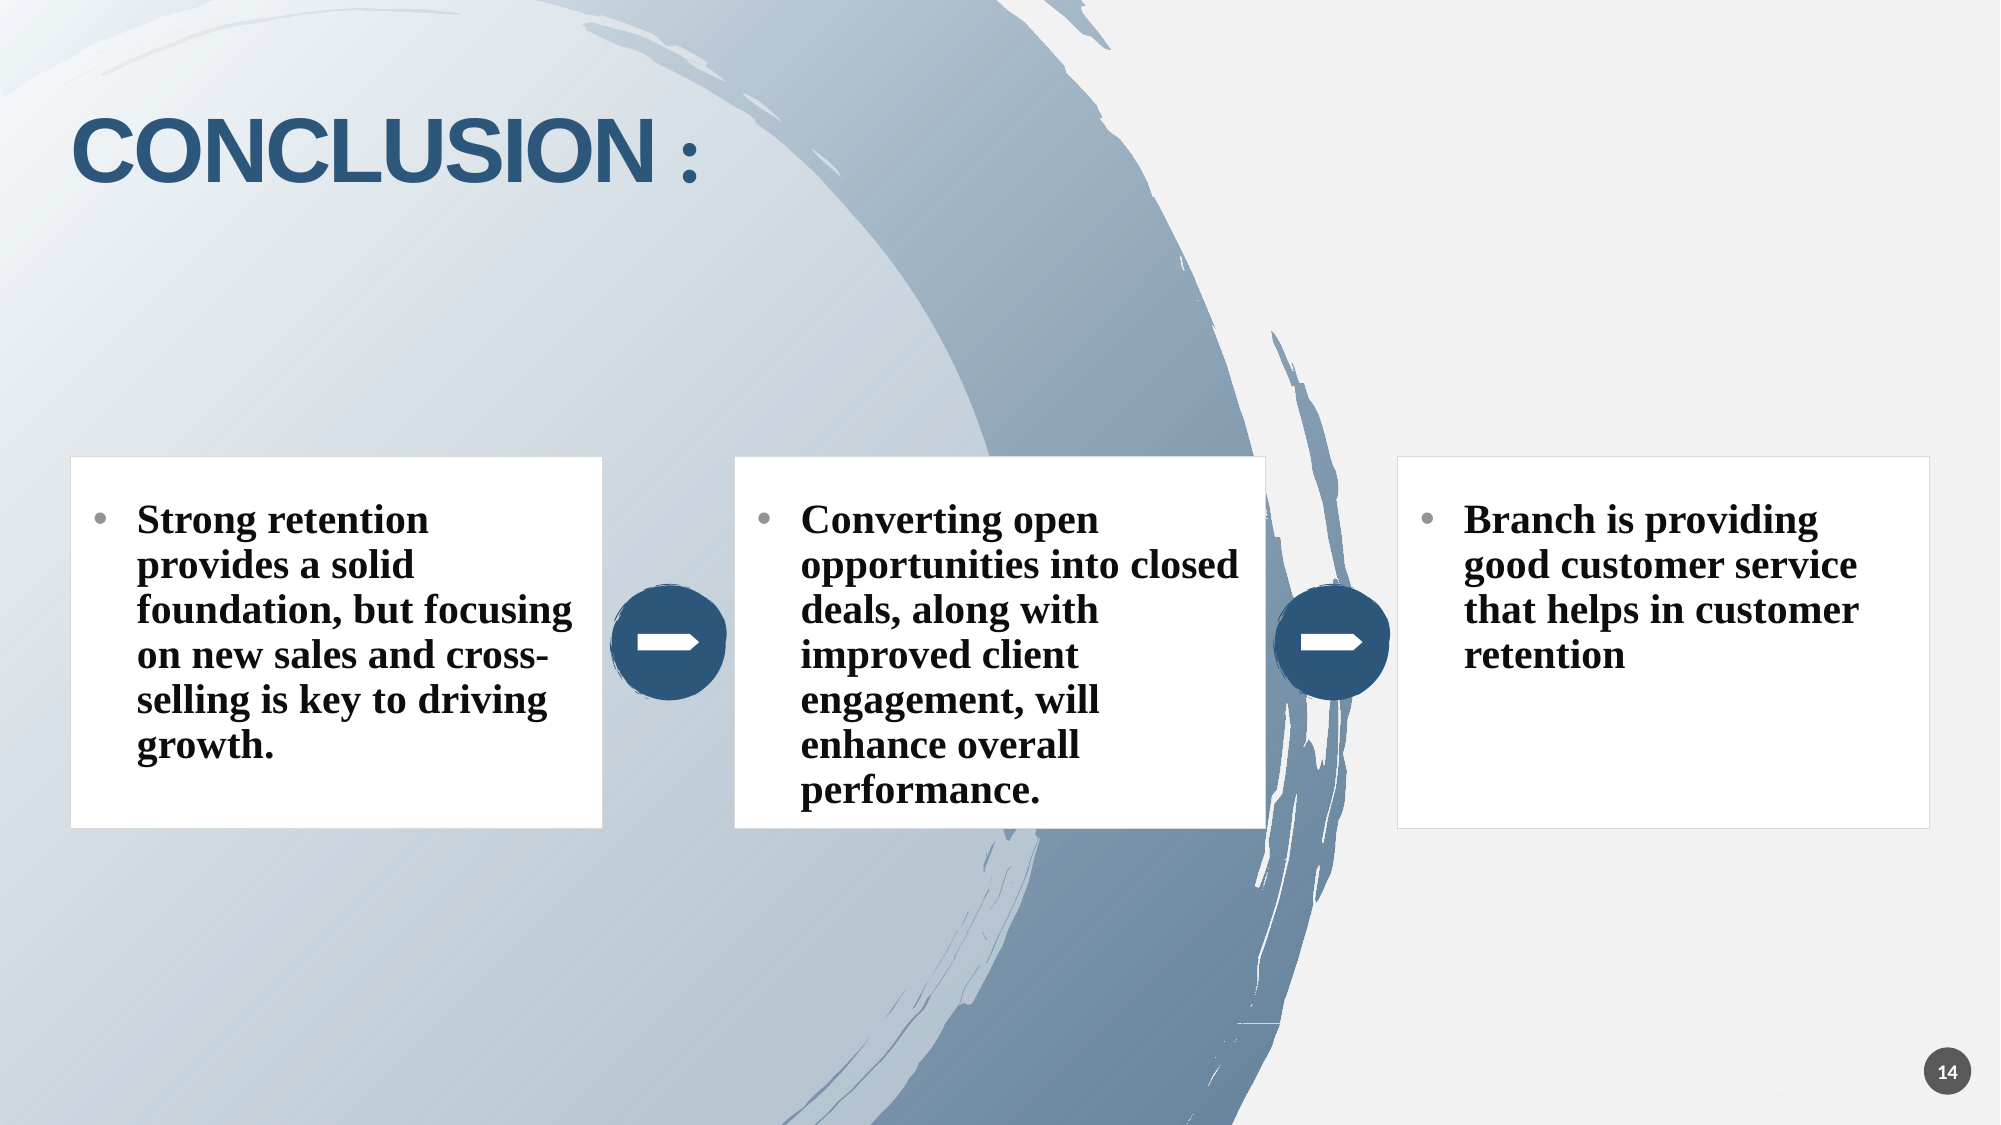

# Conclusion :
Branch is providing good customer service that helps in customer retention
Strong retention provides a solid foundation, but focusing on new sales and cross-selling is key to driving growth.
Converting open opportunities into closed deals, along with improved client engagement, will enhance overall performance.

14